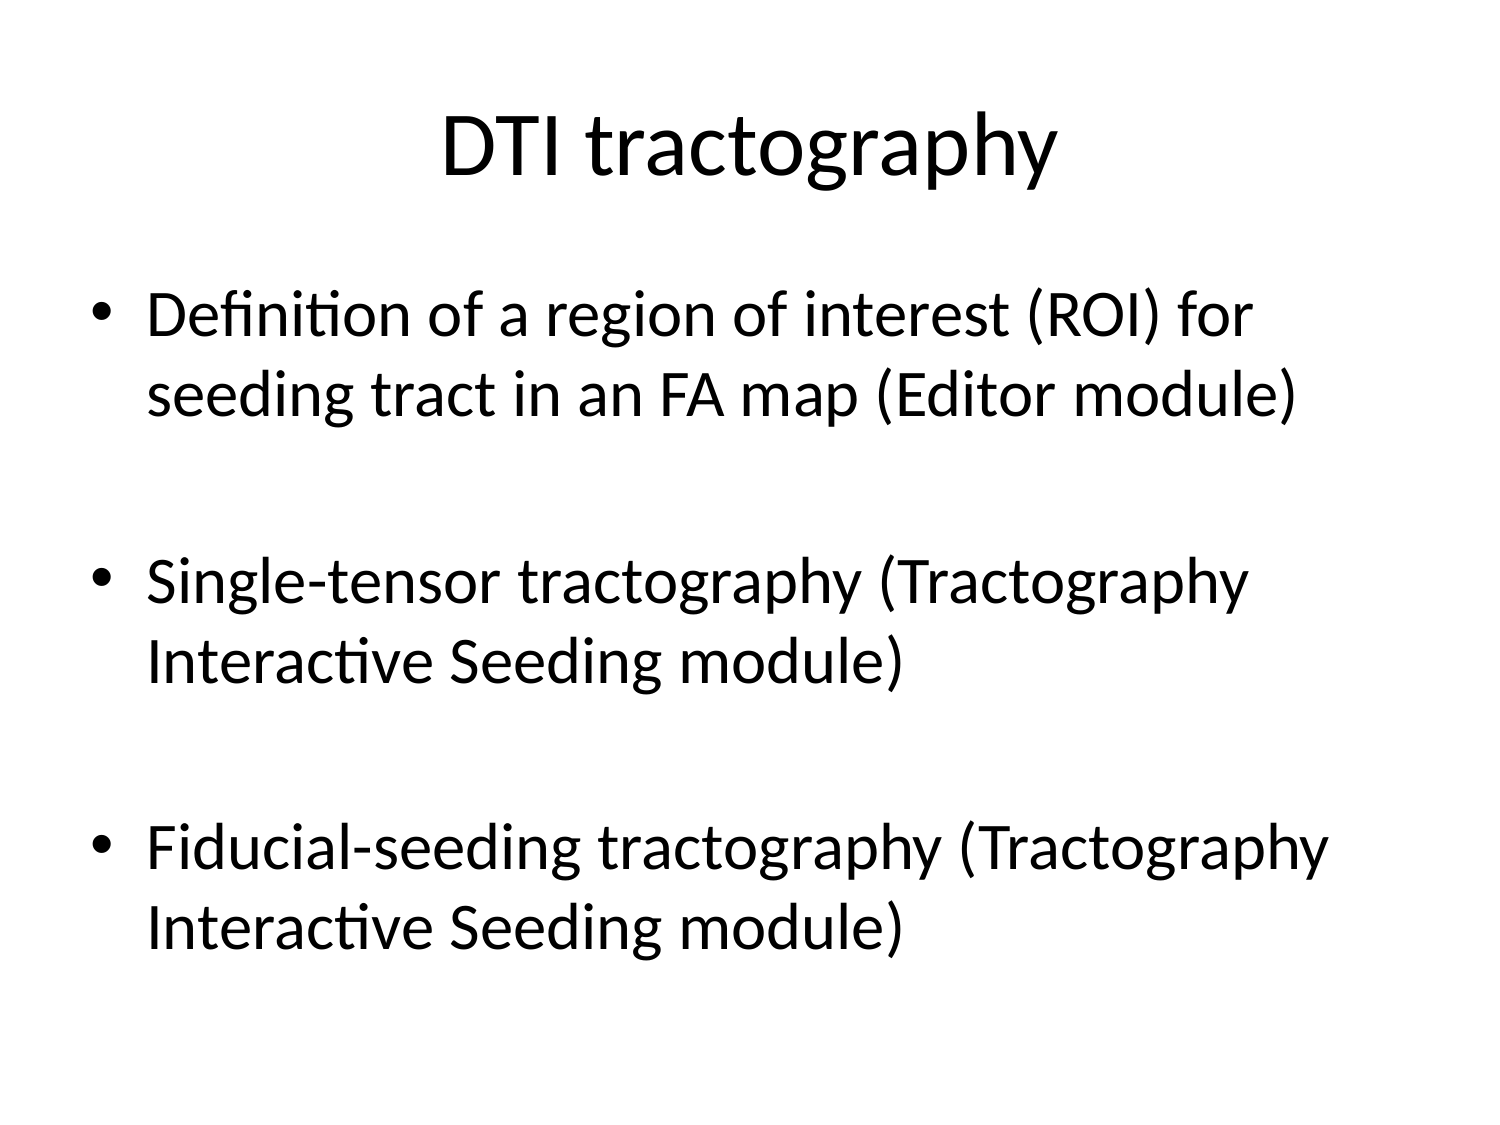

# DTI tractography
Definition of a region of interest (ROI) for seeding tract in an FA map (Editor module)

Single-tensor tractography (Tractography Interactive Seeding module)

Fiducial-seeding tractography (Tractography Interactive Seeding module)